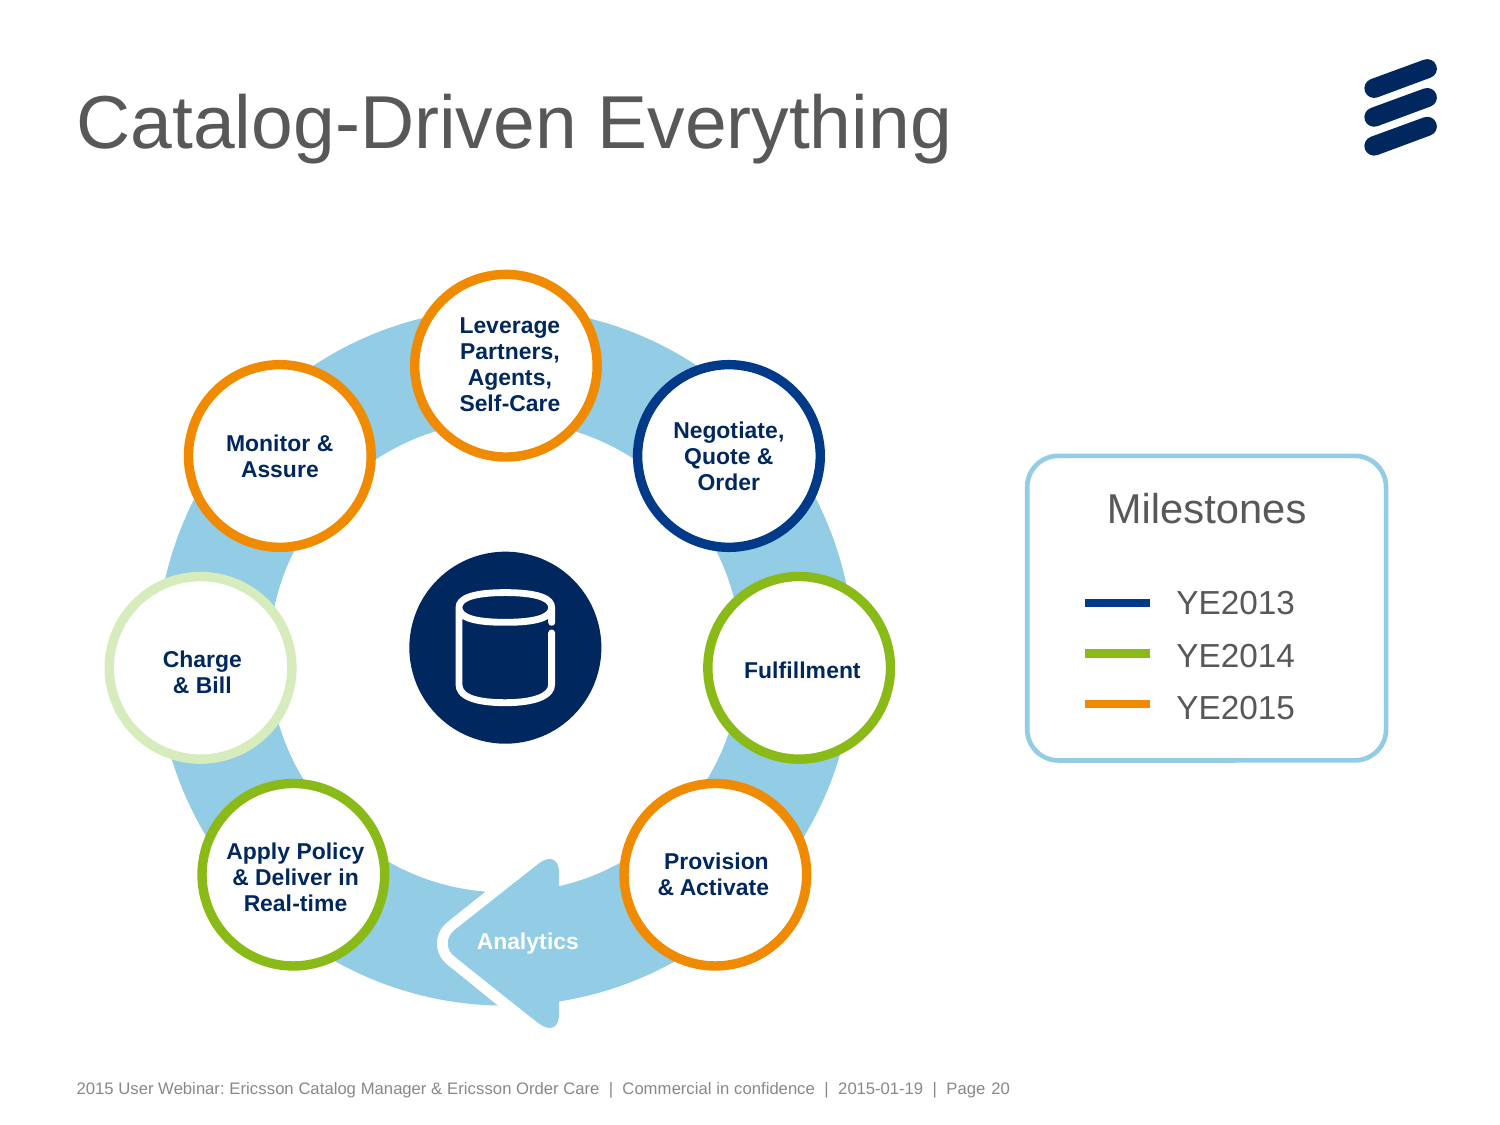

# Catalog-Driven Everything

Leverage Partners, Agents,
Self-Care

Monitor & Assure
Negotiate, Quote & Order

Milestones

YE2013
YE2014
YE2015

Fulfillment
Charge
& Bill

Enterprise
catalog

 Provision
& Activate
Apply Policy & Deliver in Real-time
Analytics